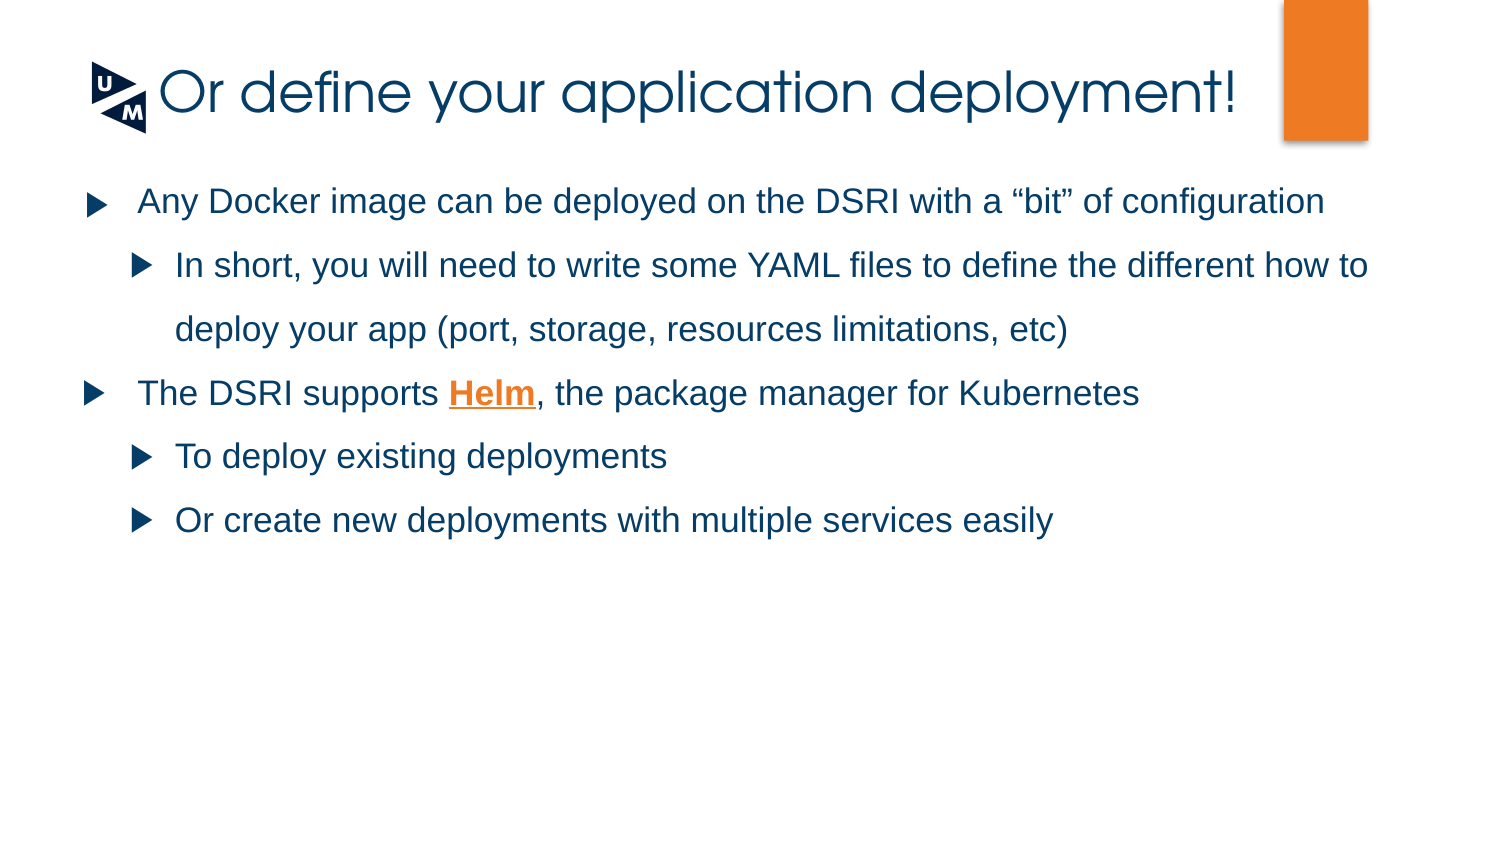

# Or define your application deployment!
Any Docker image can be deployed on the DSRI with a “bit” of configuration
In short, you will need to write some YAML files to define the different how to deploy your app (port, storage, resources limitations, etc)
The DSRI supports Helm, the package manager for Kubernetes
To deploy existing deployments
Or create new deployments with multiple services easily